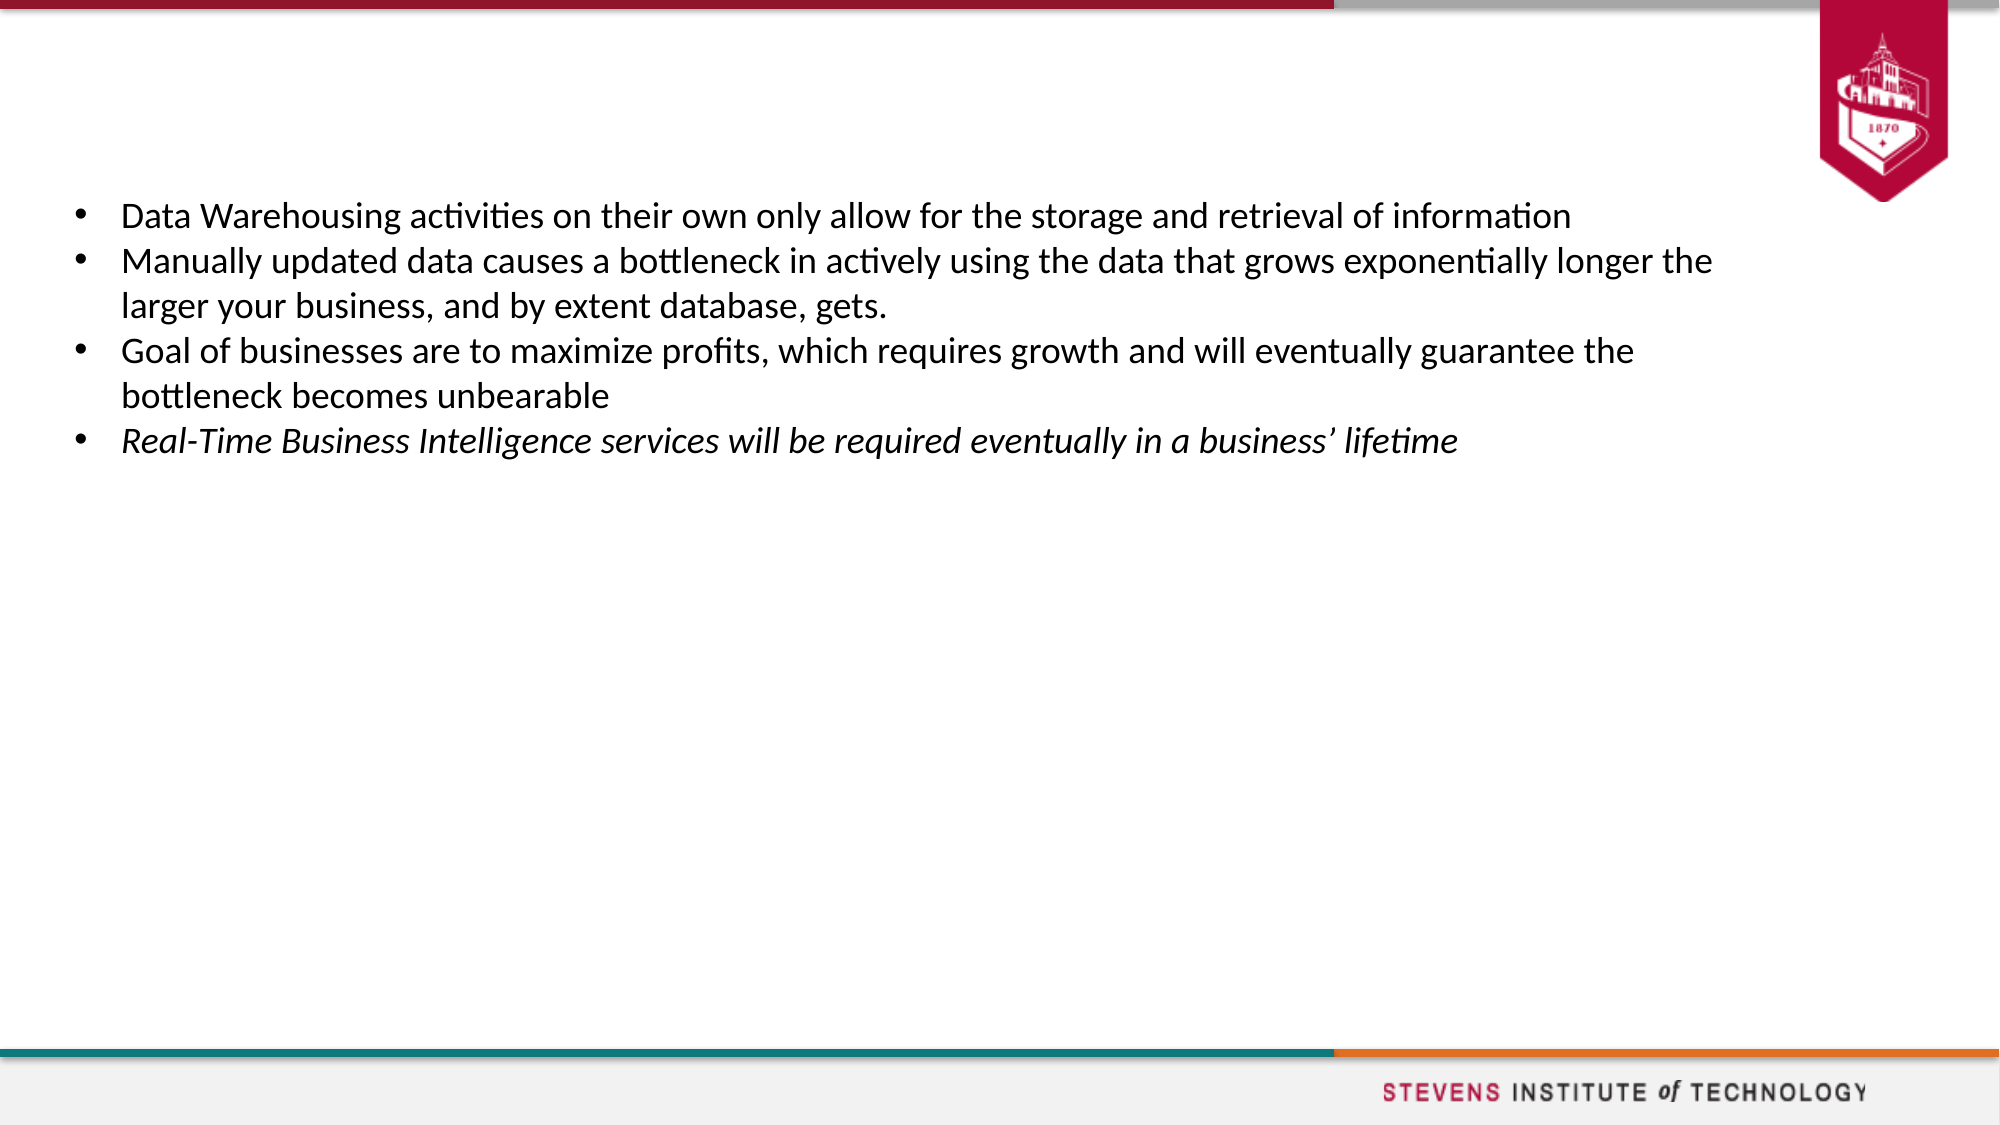

# Lesson #1: Prepare Early for Real-Time BI Processes

Data Warehousing activities on their own only allow for the storage and retrieval of information
Manually updated data causes a bottleneck in actively using the data that grows exponentially longer the larger your business, and by extent database, gets.
Goal of businesses are to maximize profits, which requires growth and will eventually guarantee the bottleneck becomes unbearable
Real-Time Business Intelligence services will be required eventually in a business’ lifetime